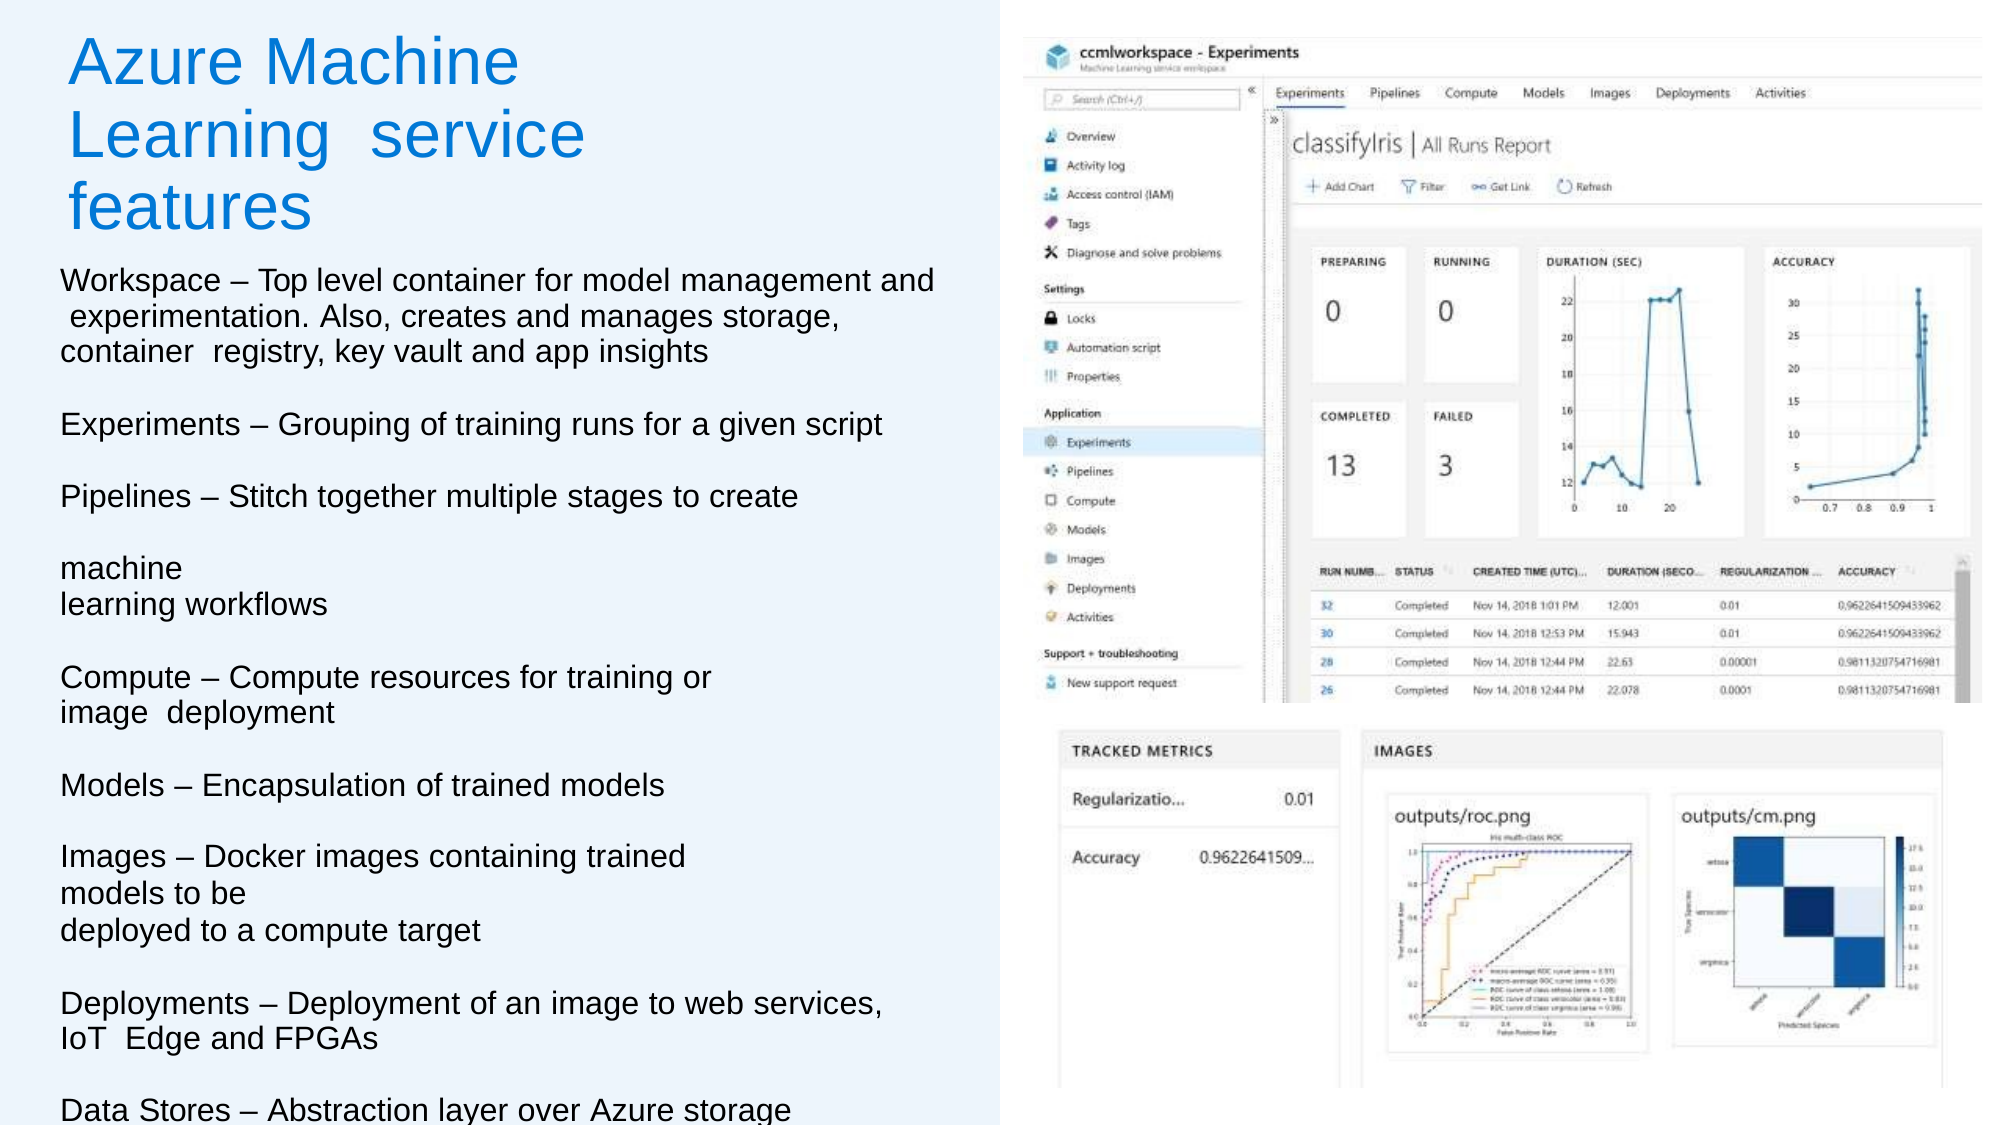

# Azure Machine Learning  service features
Workspace – Top level container for model management and  experimentation. Also, creates and manages storage, container  registry, key vault and app insights
Experiments – Grouping of training runs for a given script  Pipelines – Stitch together multiple stages to create machine
learning workflows
Compute – Compute resources for training or image  deployment
Models – Encapsulation of trained models
Images – Docker images containing trained models to be
deployed to a compute target
Deployments – Deployment of an image to web services, IoT  Edge and FPGAs
Data Stores – Abstraction layer over Azure storage